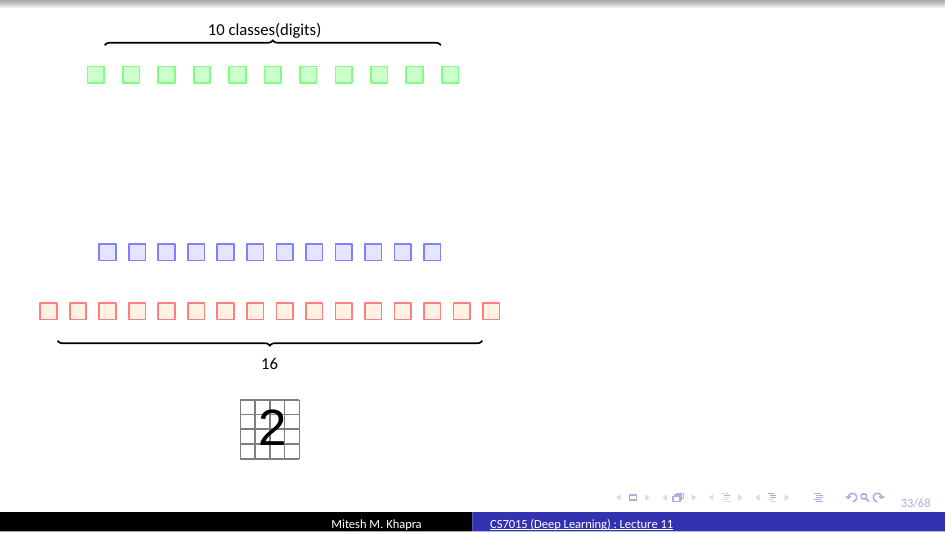

10 classes(digits)

16
2

33/68

Mitesh M. Khapra
CS7015 (Deep Learning) : Lecture 11